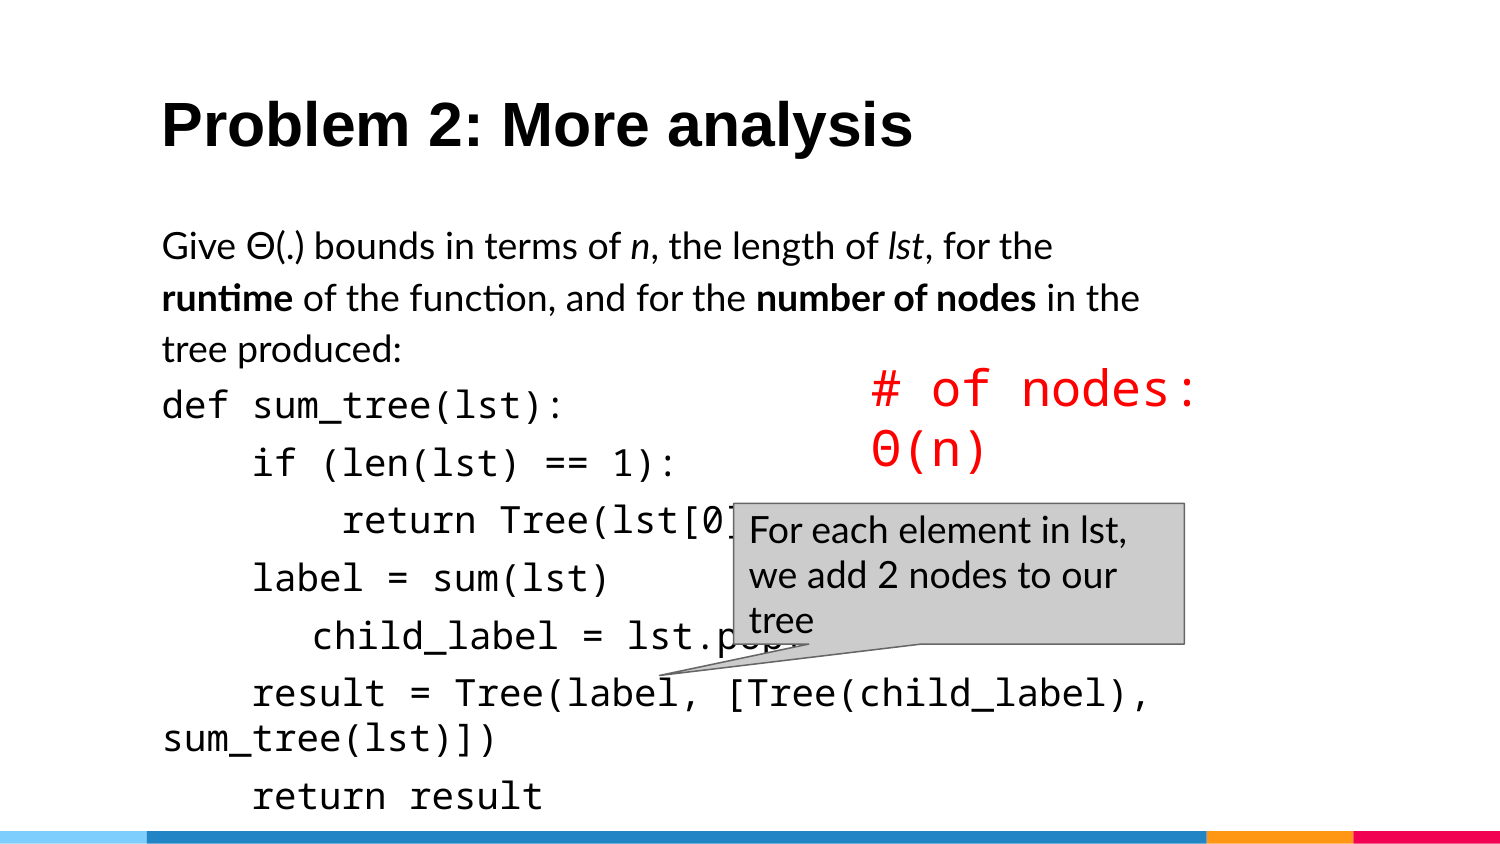

# Problem 2: More analysis
Give Θ(.) bounds in terms of n, the length of lst, for the runtime of the function, and for the number of nodes in the tree produced:

# of nodes: Θ(n)

def sum_tree(lst):
    if (len(lst) == 1):
        return Tree(lst[0])
    label = sum(lst)
	child_label = lst.pop()
    result = Tree(label, [Tree(child_label), sum_tree(lst)])
    return result

For each element in lst, we add 2 nodes to our tree